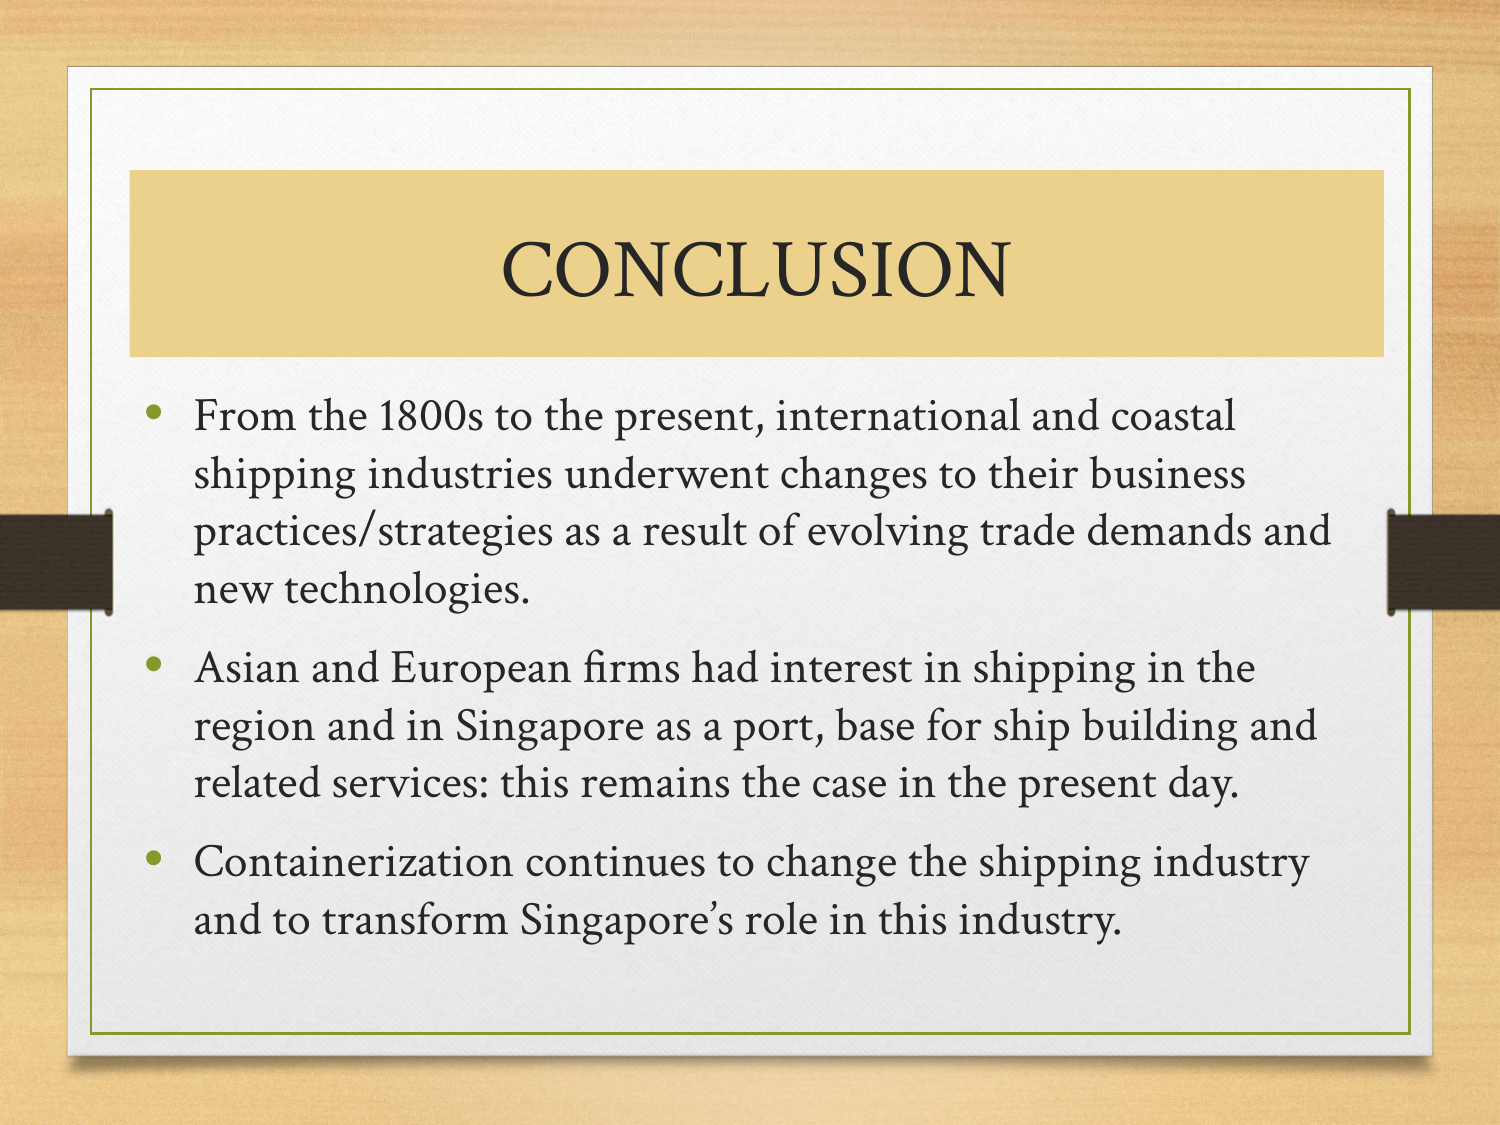

# CONCLUSION
From the 1800s to the present, international and coastal shipping industries underwent changes to their business practices/strategies as a result of evolving trade demands and new technologies.
Asian and European firms had interest in shipping in the region and in Singapore as a port, base for ship building and related services: this remains the case in the present day.
Containerization continues to change the shipping industry and to transform Singapore’s role in this industry.